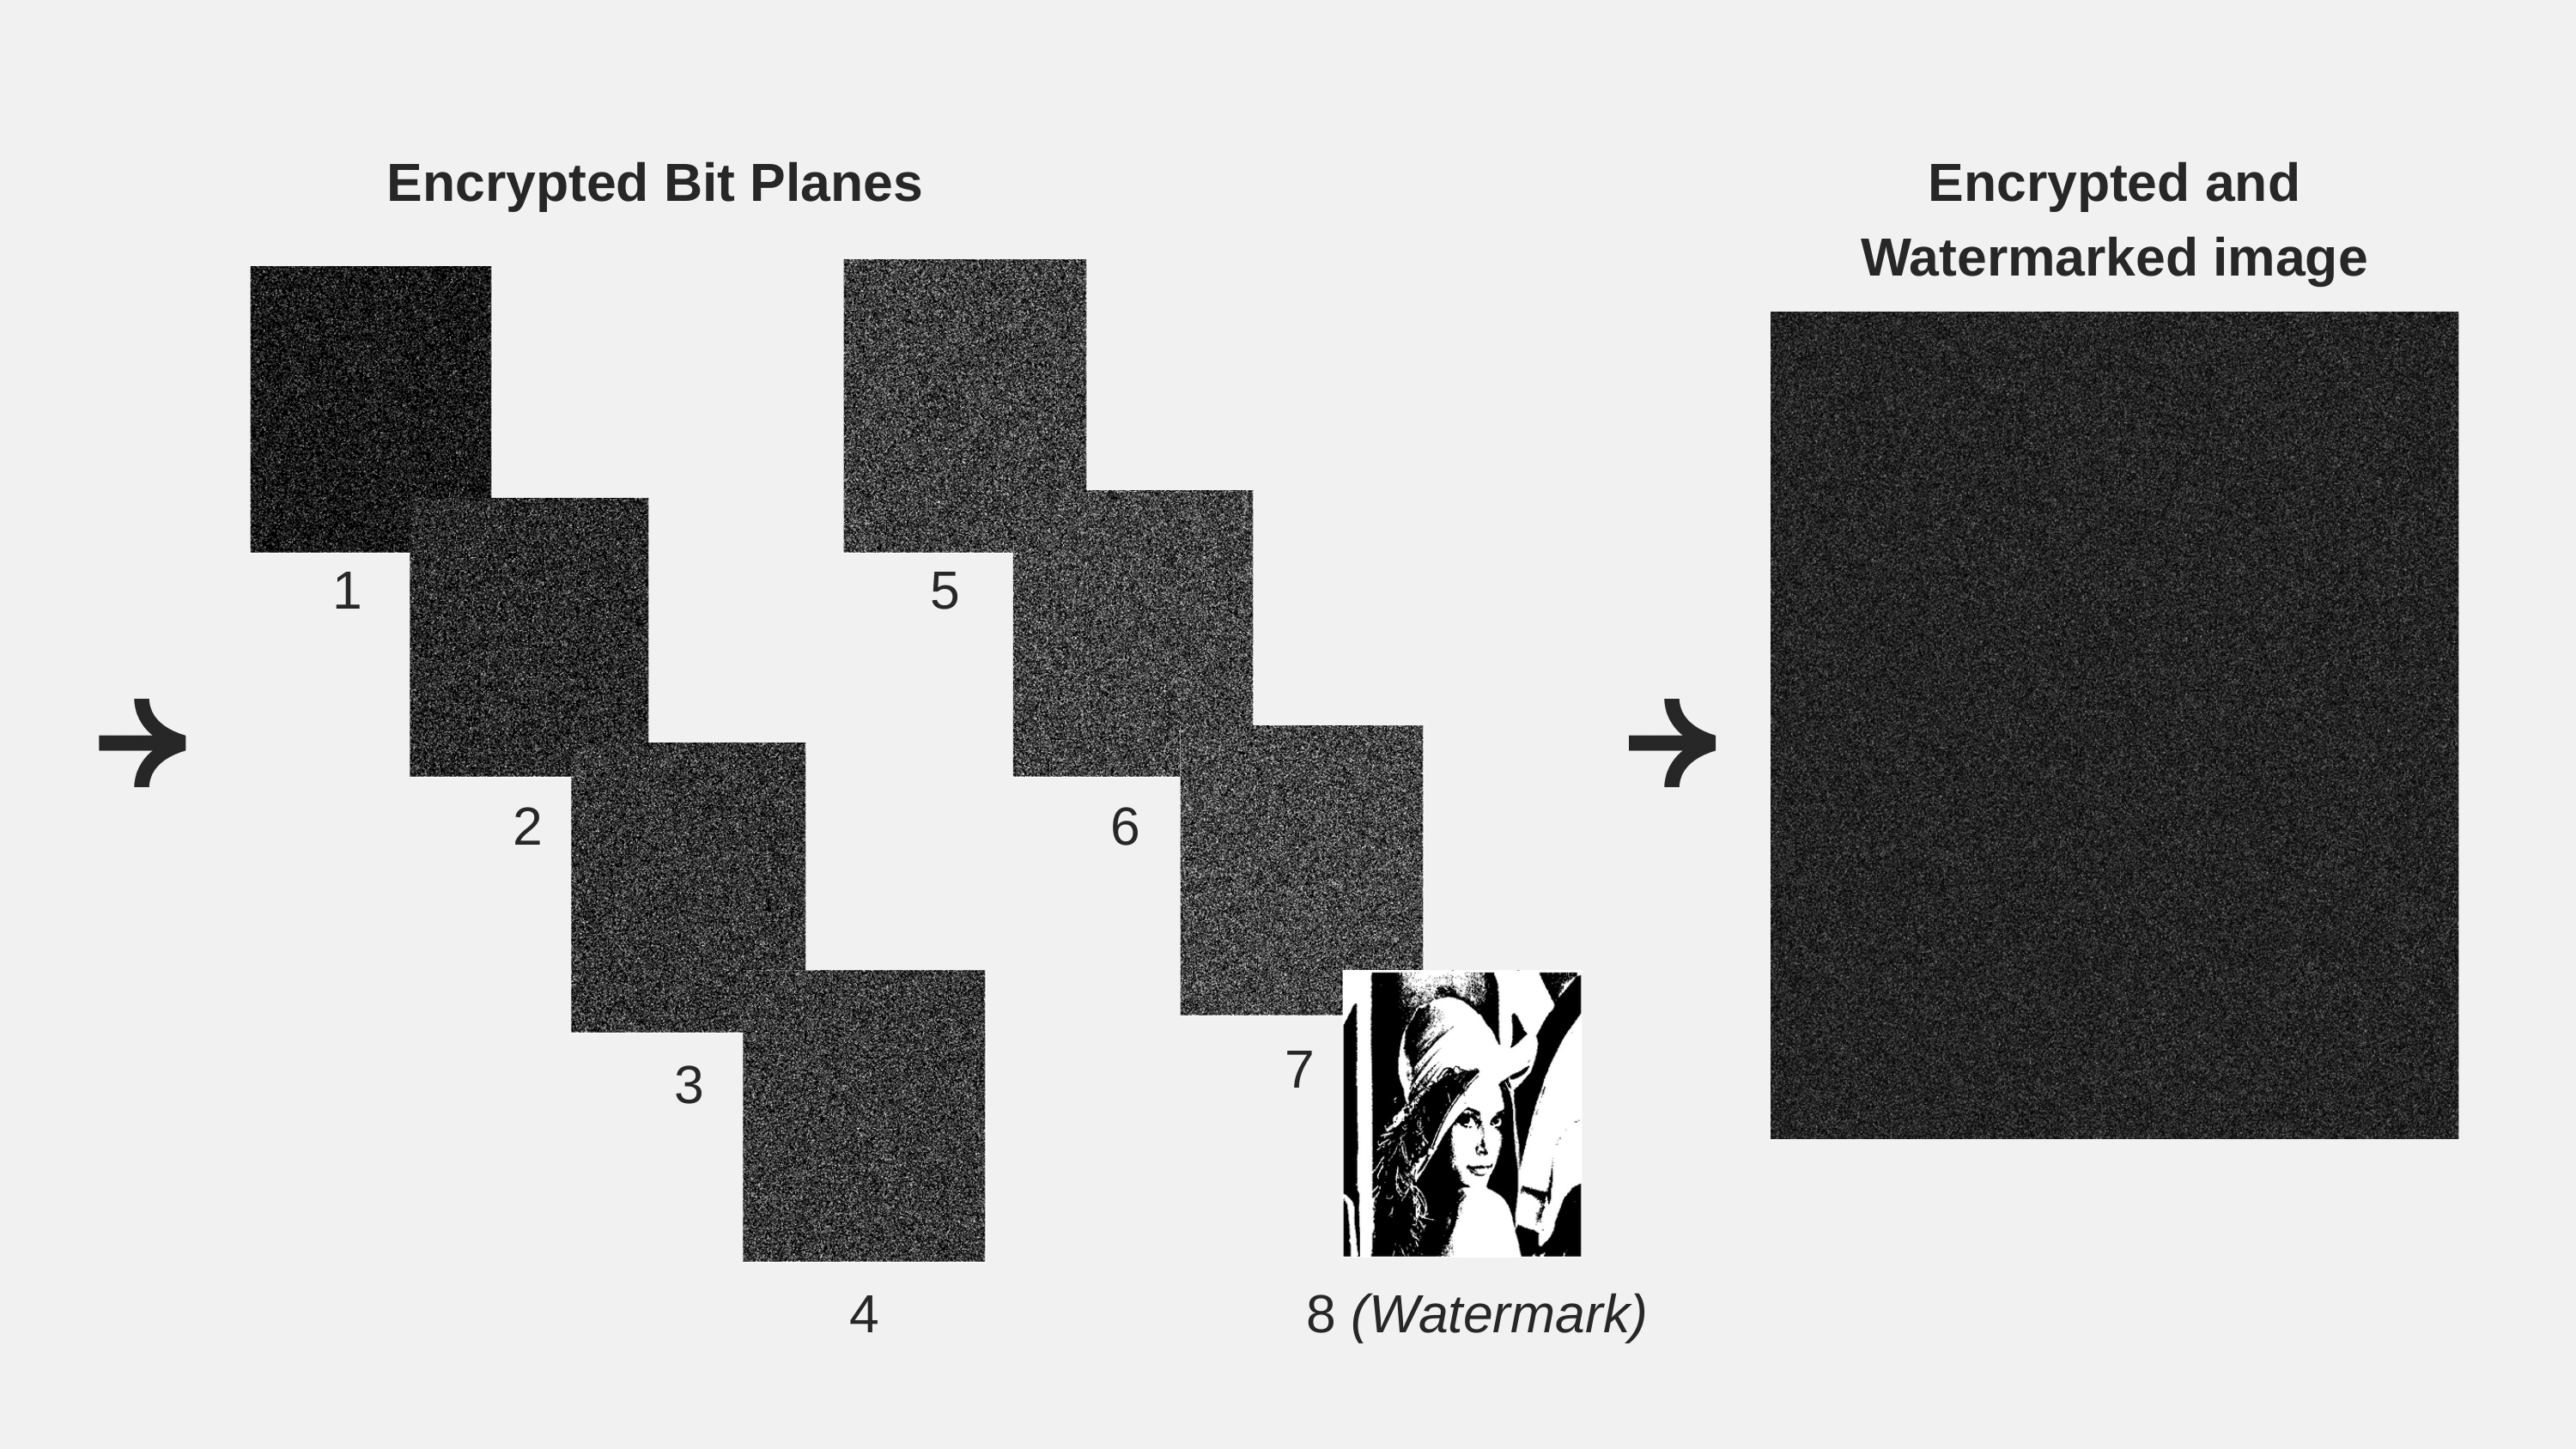

Encrypted and Watermarked image

Encrypted Bit Planes

1
5

2
6

7
3
4
8 (Watermark)